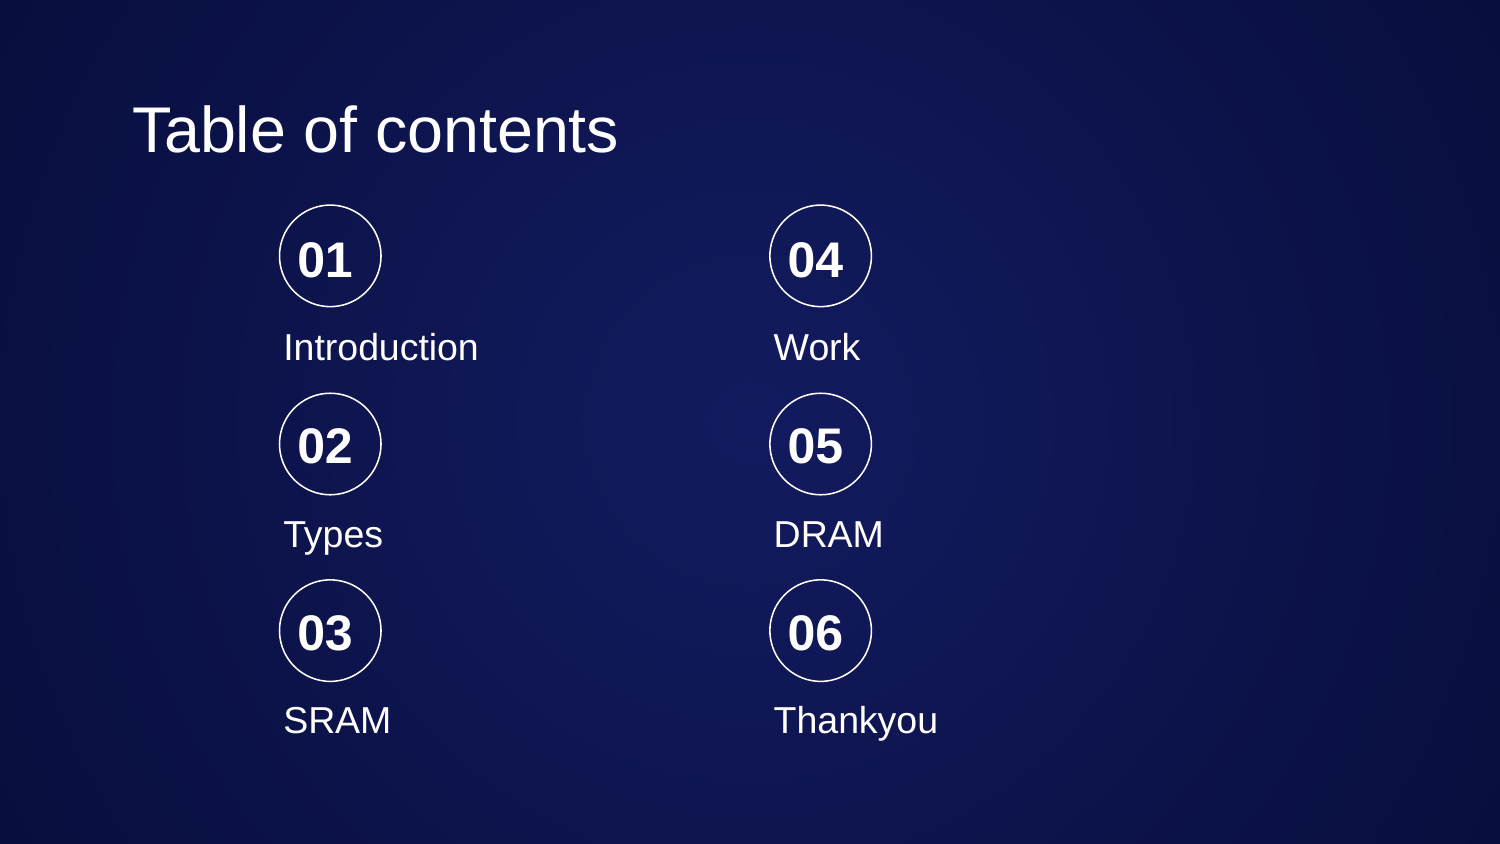

# Table of contents

01
04
Introduction
Work

02
05
Types
DRAM

03
06
SRAM
Thankyou